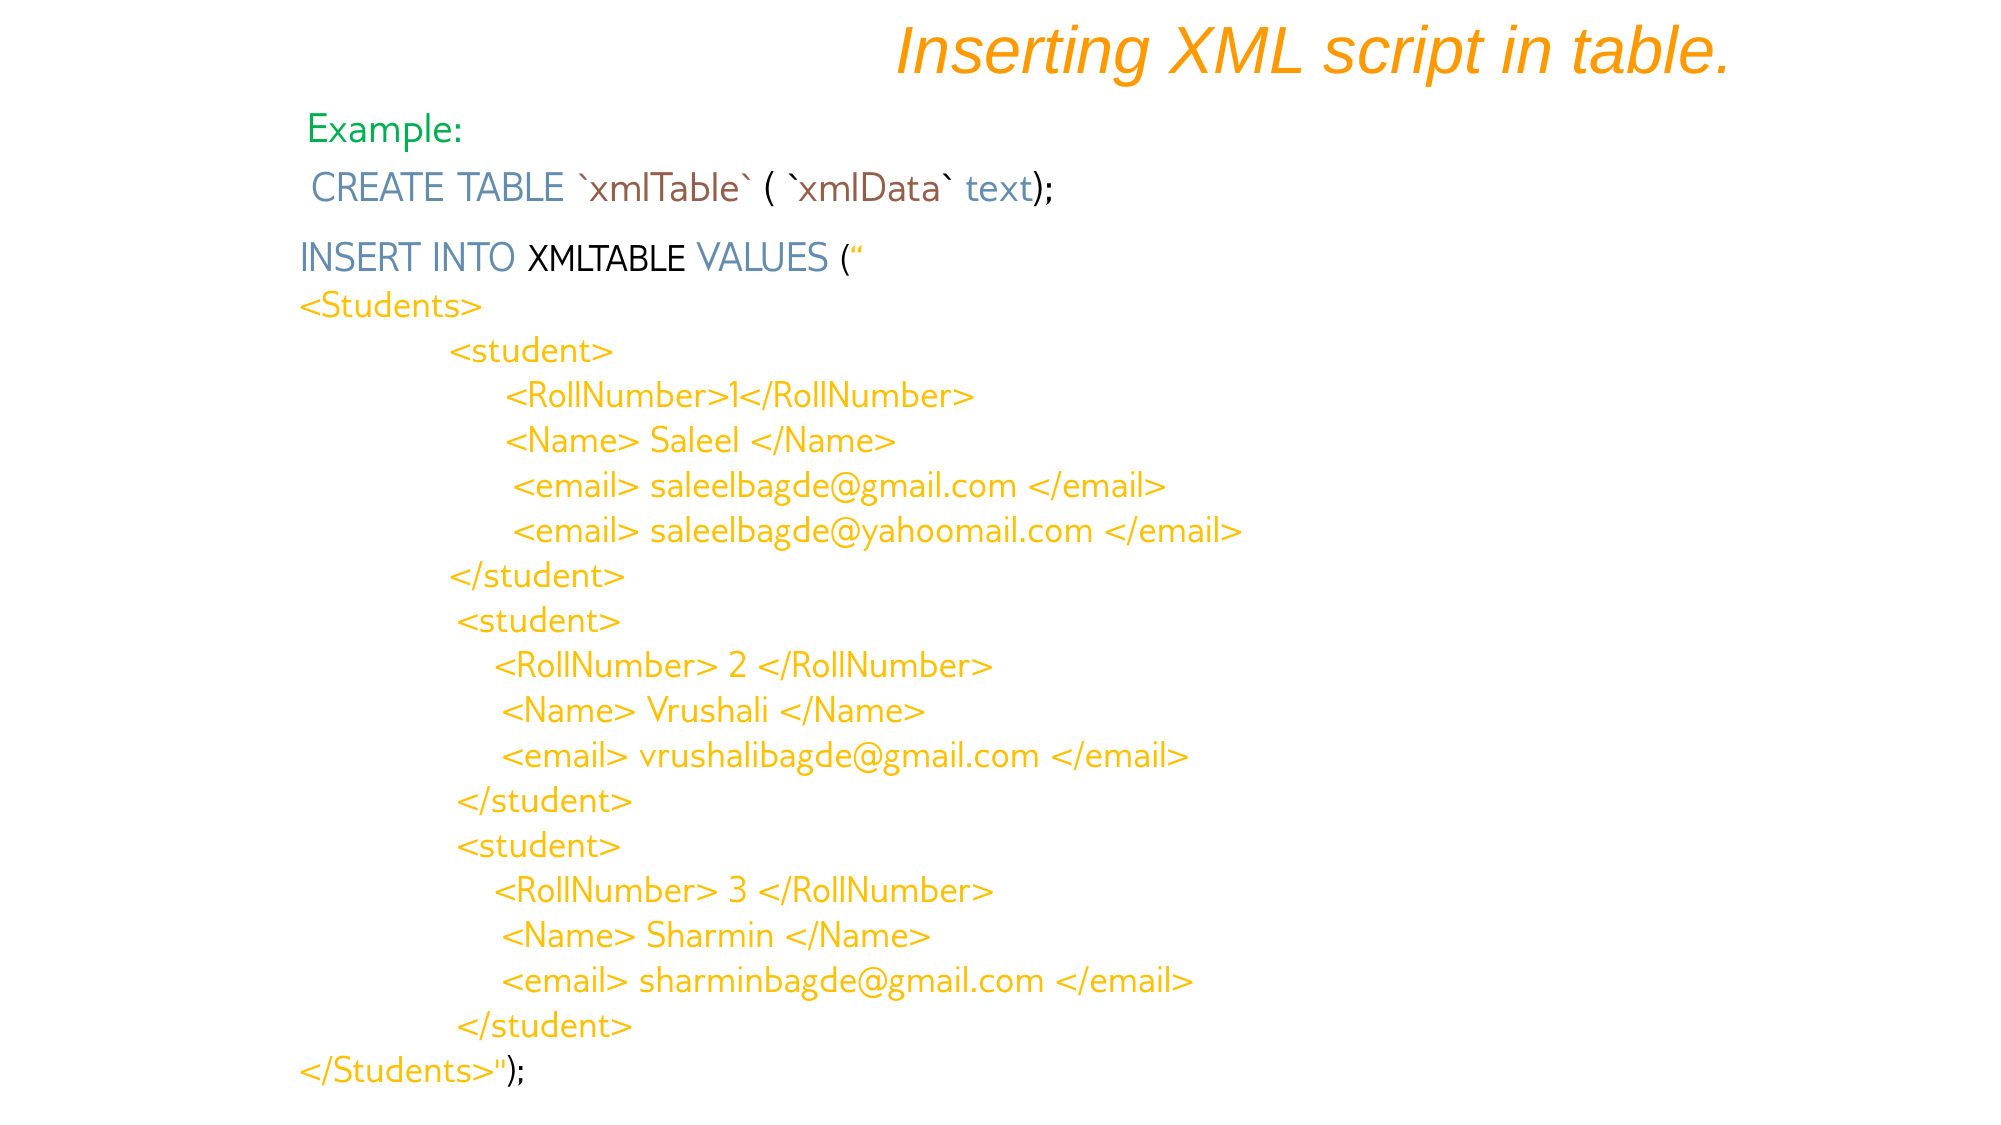

Inserting XML script in table.
Example:
CREATE TABLE `xmlTable` ( `xmlData` text);
INSERT INTO XMLTABLE VALUES (“
<Students>
	<student>
	     <RollNumber>1</RollNumber>
	     <Name> Saleel </Name>
                   <email> saleelbagde@gmail.com </email>
                   <email> saleelbagde@yahoomail.com </email>
      	</student>
              <student>
    	    <RollNumber> 2 </RollNumber>
                  <Name> Vrushali </Name>
                  <email> vrushalibagde@gmail.com </email>
              </student>
              <student>
     	    <RollNumber> 3 </RollNumber>
                  <Name> Sharmin </Name>
                  <email> sharminbagde@gmail.com </email>
              </student>
</Students>");